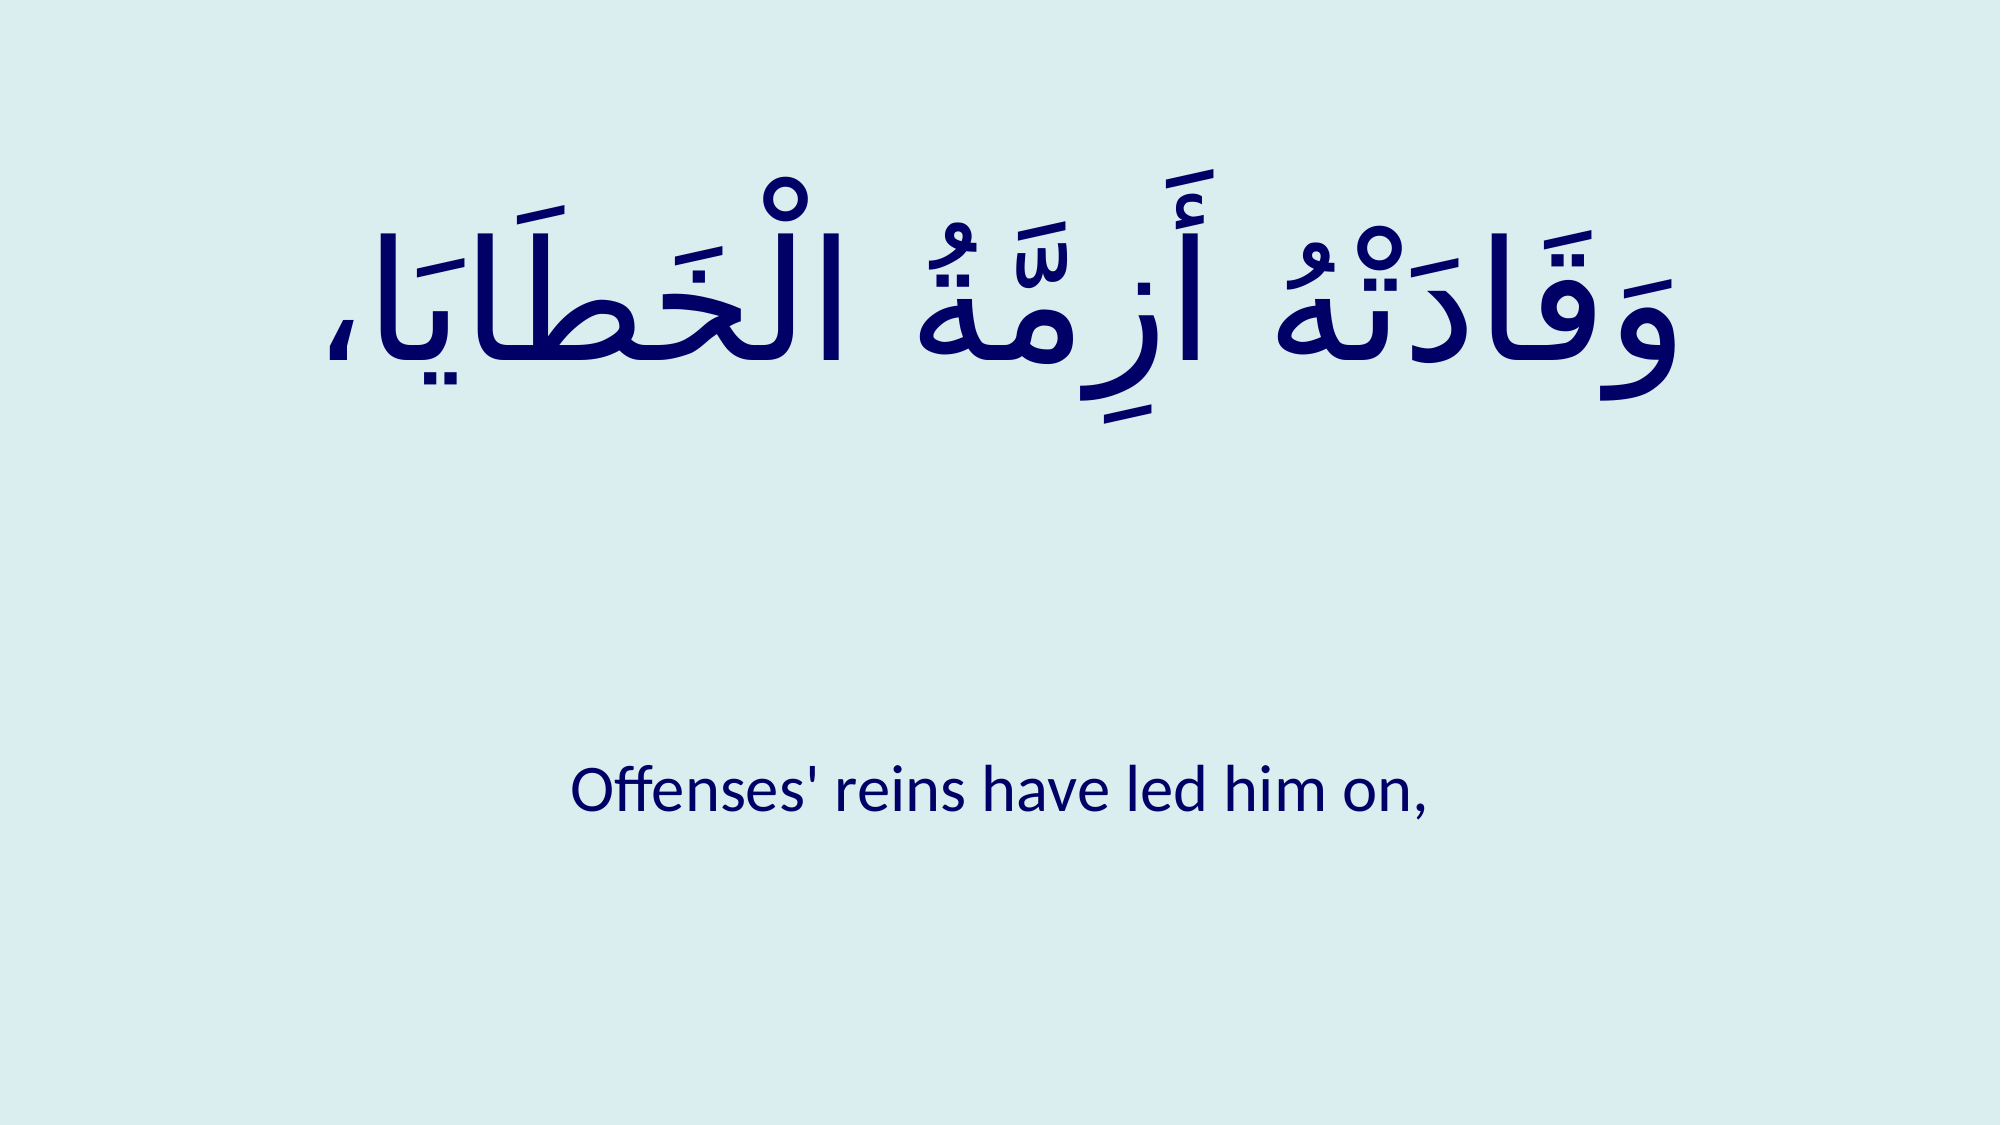

# وَقَادَتْهُ أَزِمَّةُ الْخَطَايَا،
Offenses' reins have led him on,